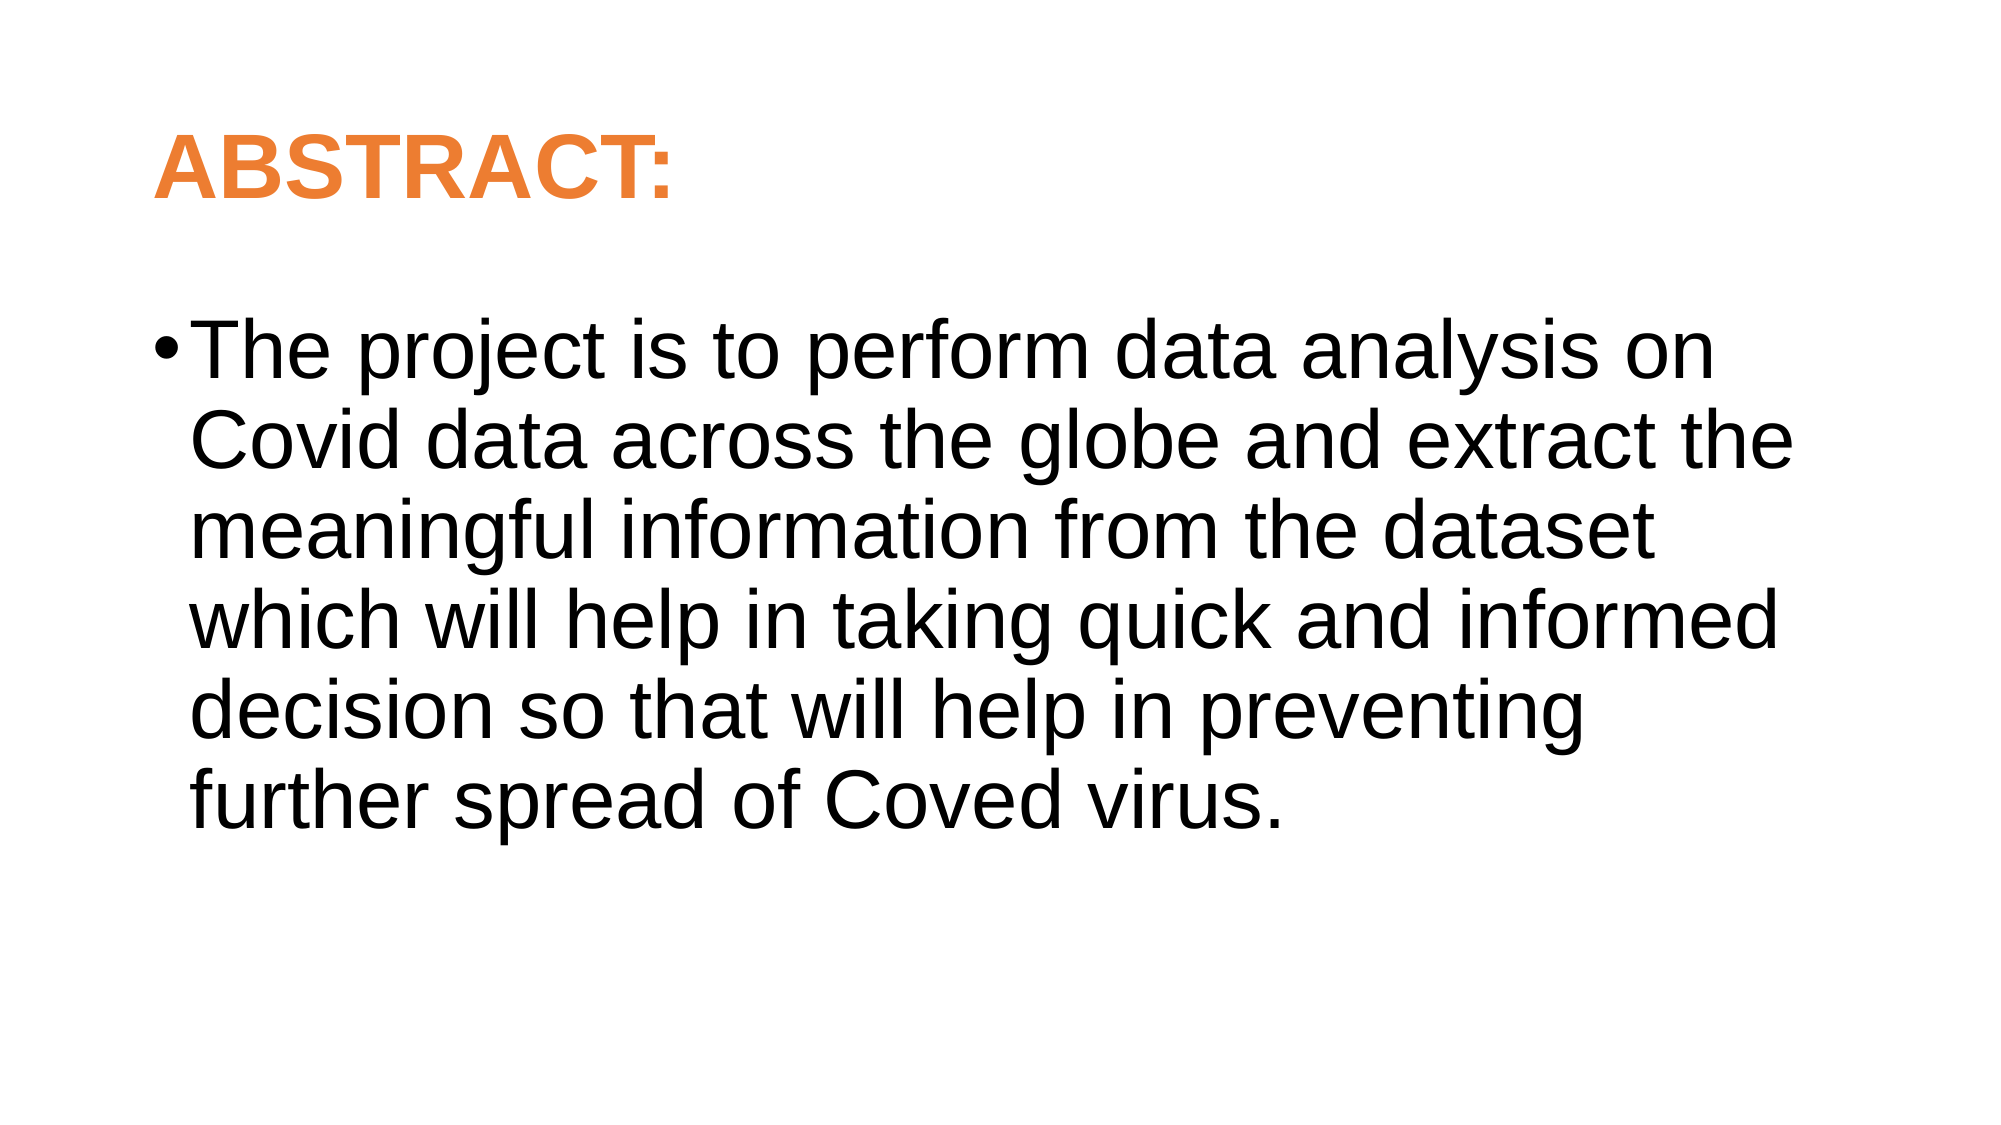

# ABSTRACT:
The project is to perform data analysis on Covid data across the globe and extract the meaningful information from the dataset which will help in taking quick and informed decision so that will help in preventing further spread of Coved virus.